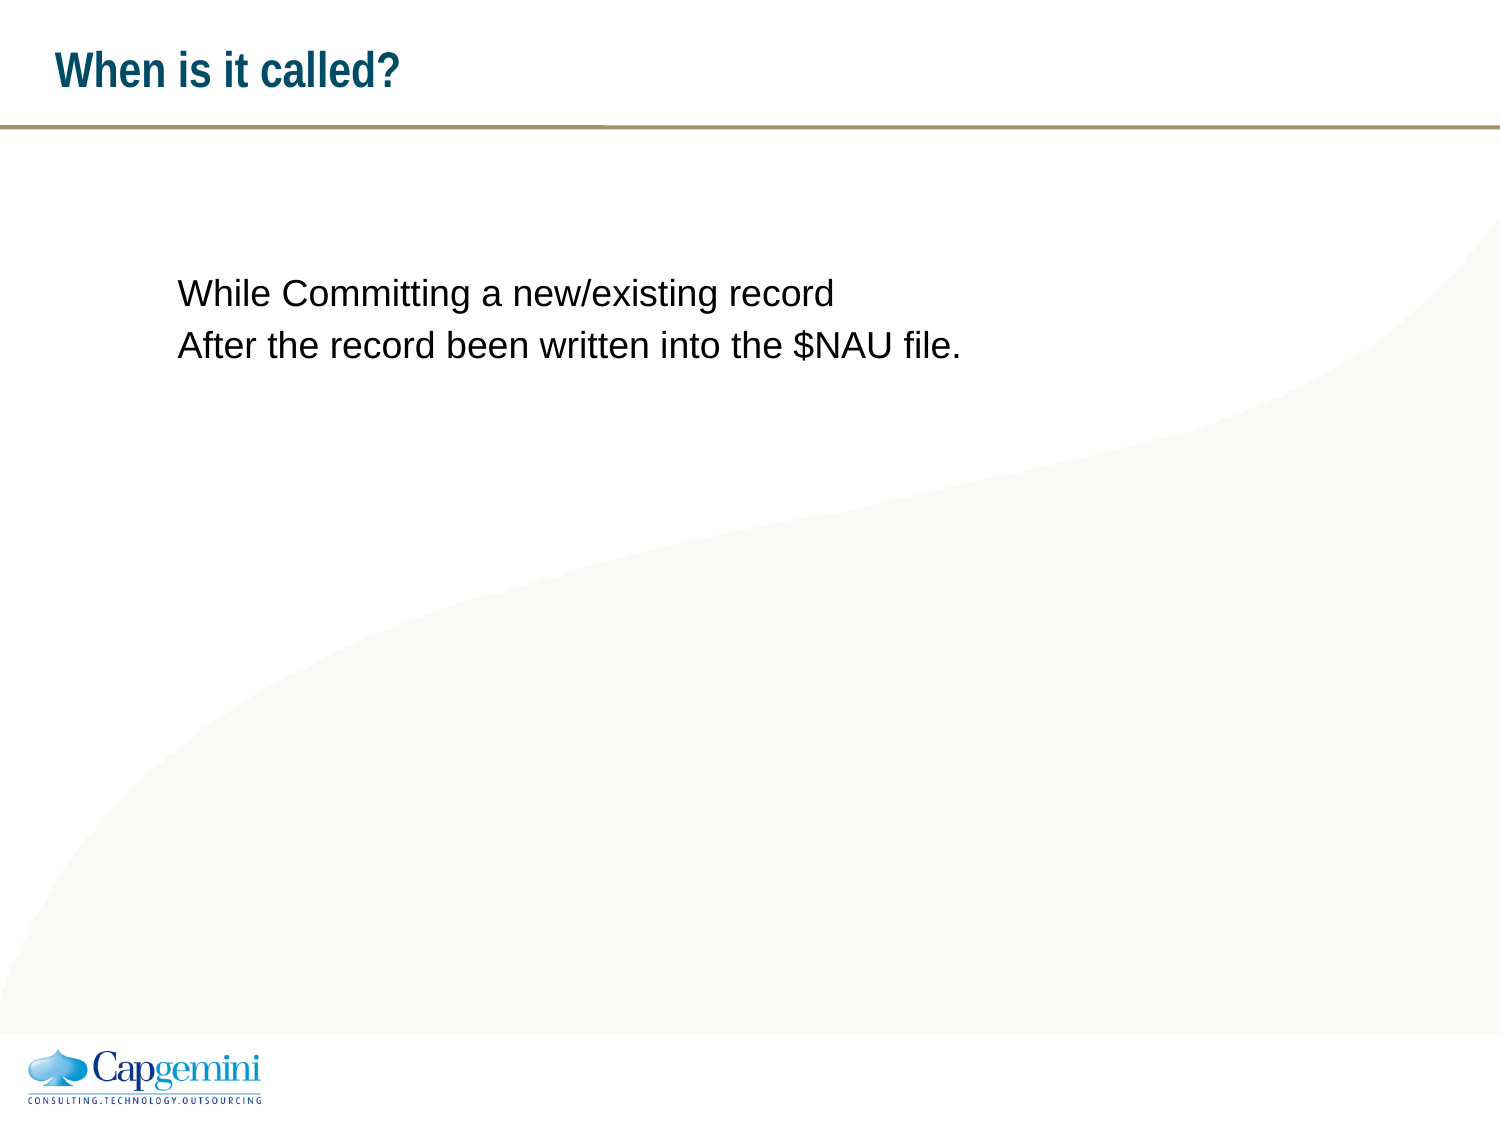

# When is it called?
While Committing a new/existing record
After the record been written into the $NAU file.